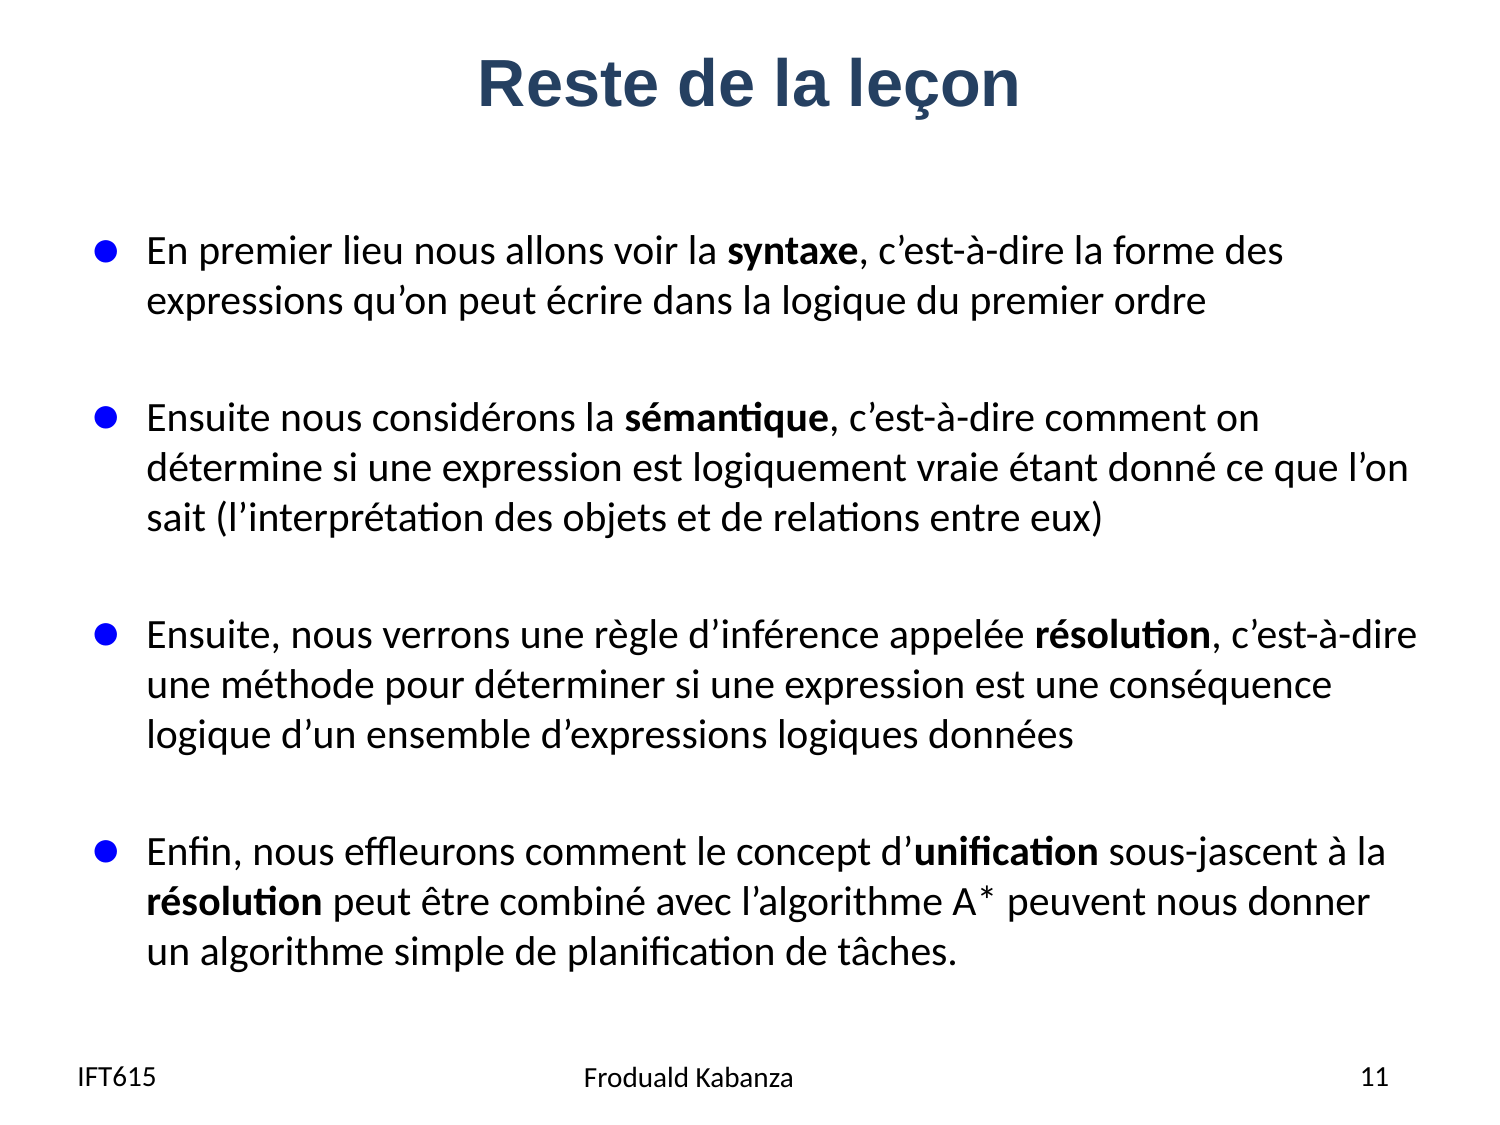

# Reste de la leçon
En premier lieu nous allons voir la syntaxe, c’est-à-dire la forme des expressions qu’on peut écrire dans la logique du premier ordre

Ensuite nous considérons la sémantique, c’est-à-dire comment on détermine si une expression est logiquement vraie étant donné ce que l’on sait (l’interprétation des objets et de relations entre eux)

Ensuite, nous verrons une règle d’inférence appelée résolution, c’est-à-dire une méthode pour déterminer si une expression est une conséquence logique d’un ensemble d’expressions logiques données

Enfin, nous effleurons comment le concept d’unification sous-jascent à la résolution peut être combiné avec l’algorithme A* peuvent nous donner un algorithme simple de planification de tâches.
IFT615
11
Froduald Kabanza